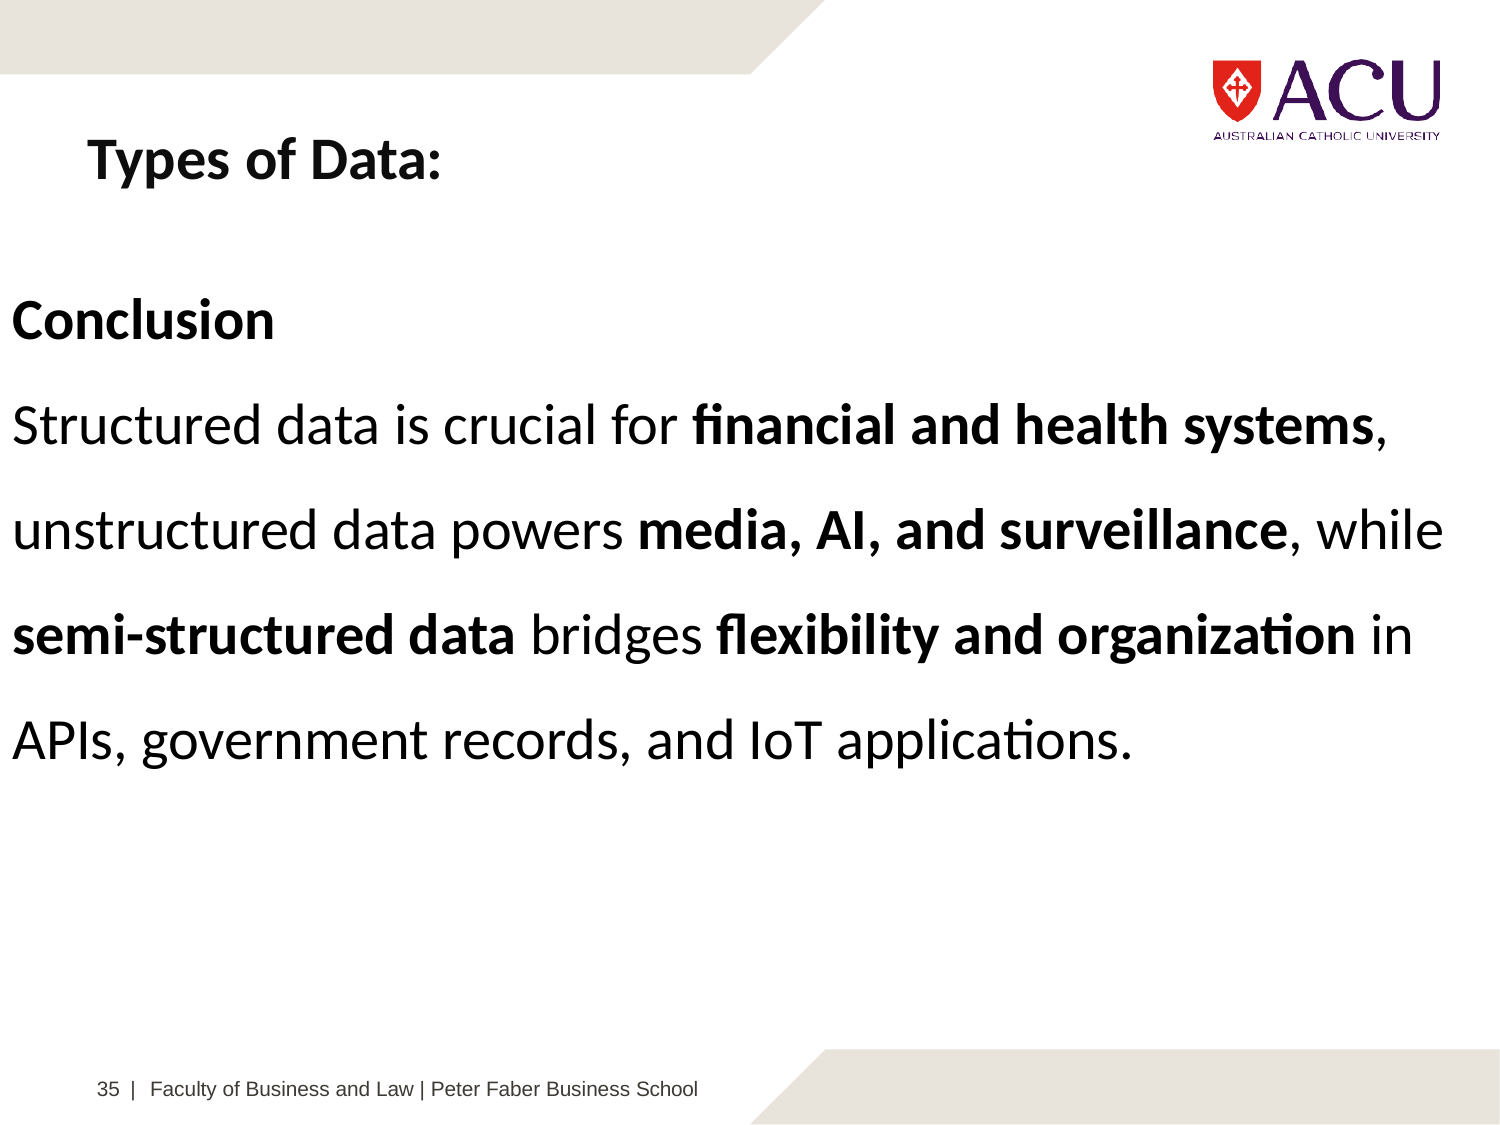

# Types of Data:
Conclusion
Structured data is crucial for financial and health systems, unstructured data powers media, AI, and surveillance, while semi-structured data bridges flexibility and organization in APIs, government records, and IoT applications.
35 | Faculty of Business and Law | Peter Faber Business School